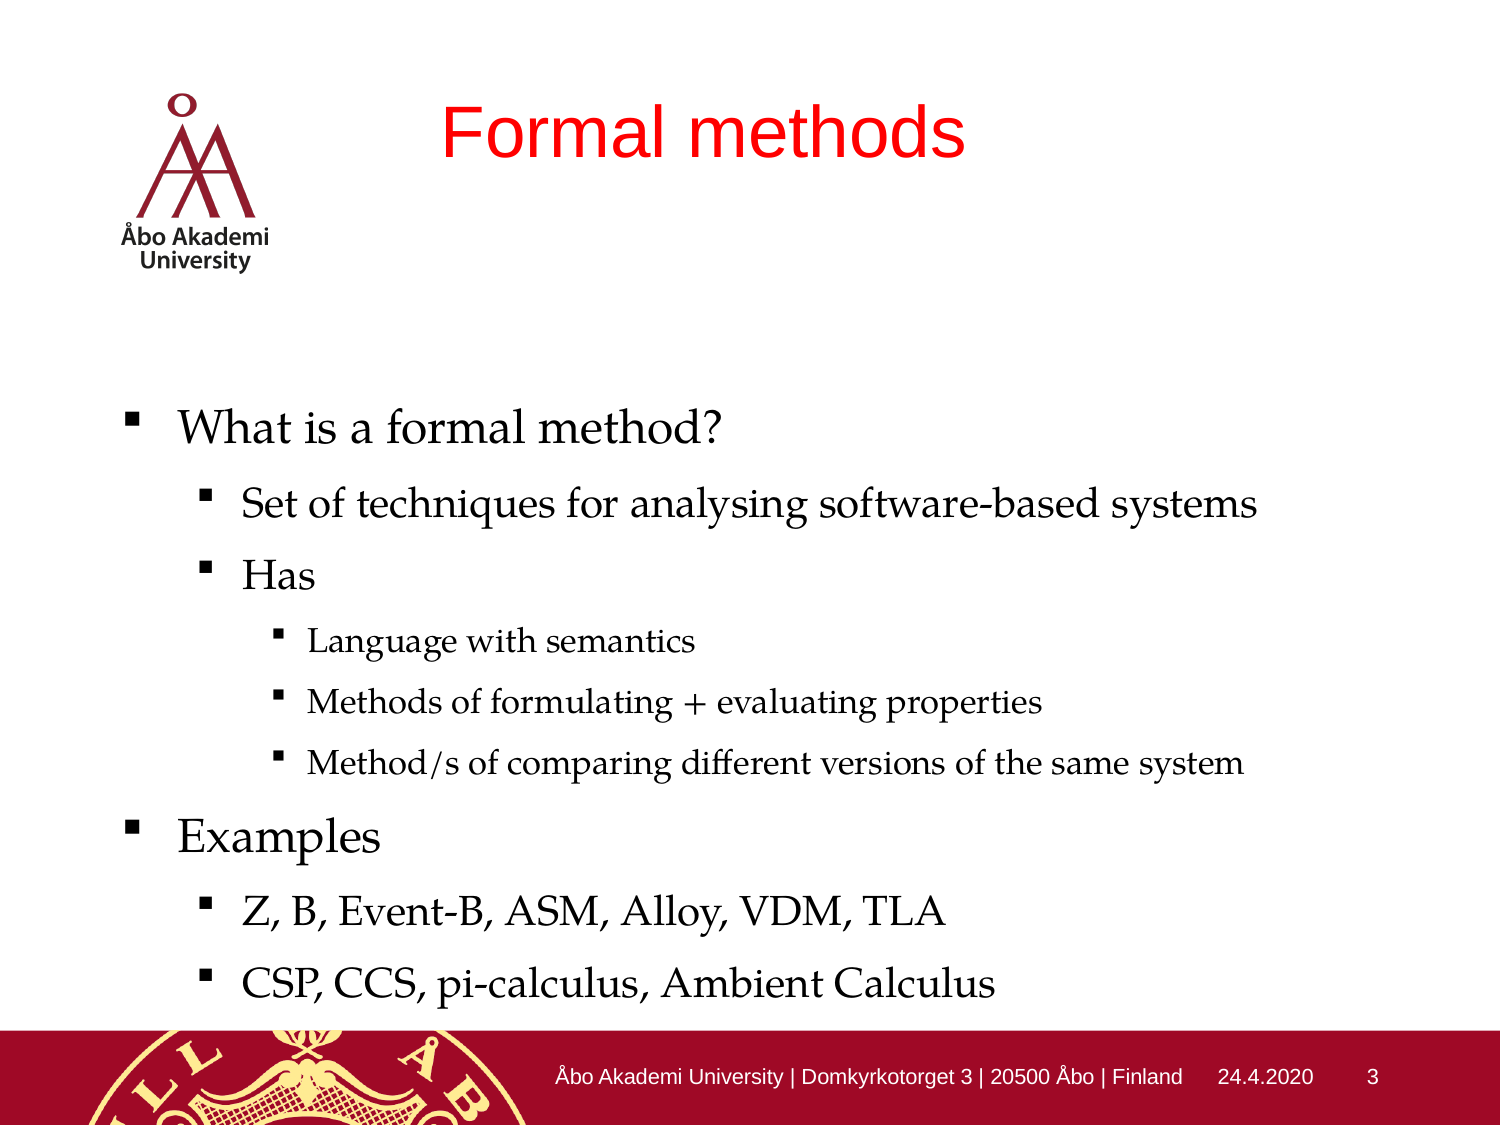

# Formal methods
What is a formal method?
Set of techniques for analysing software-based systems
Has
Language with semantics
Methods of formulating + evaluating properties
Method/s of comparing different versions of the same system
Examples
Z, B, Event-B, ASM, Alloy, VDM, TLA
CSP, CCS, pi-calculus, Ambient Calculus
Åbo Akademi University | Domkyrkotorget 3 | 20500 Åbo | Finland
24.4.2020
3